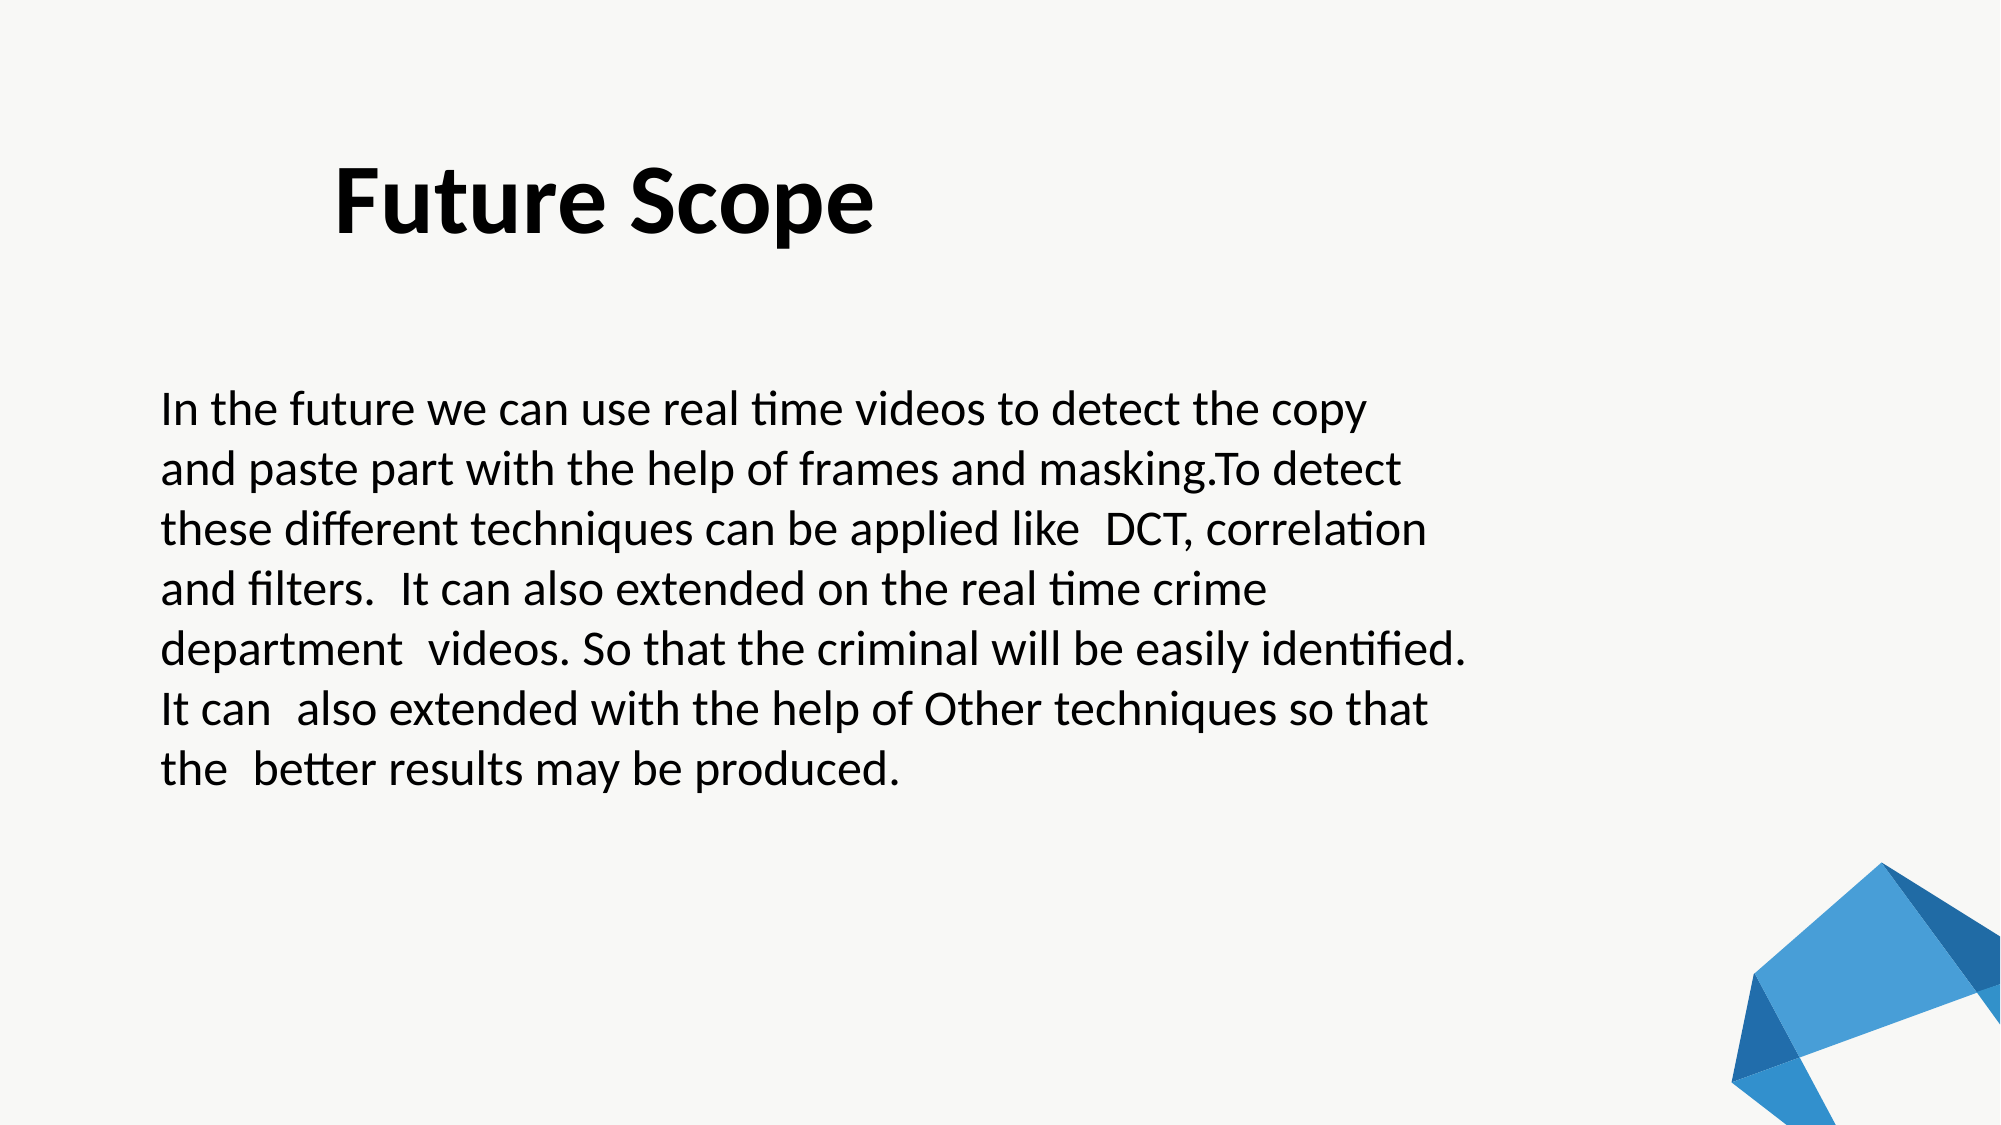

Future Scope
In the future we can use real time videos to detect the copy
and paste part with the help of frames and masking.To detect these different techniques can be applied like ﻿ DCT, correlation and filters. ﻿ It can also extended on the real time crime department ﻿ videos. So that the criminal will be easily identified. It can ﻿ also extended with the help of Other techniques so that the ﻿ better results may be produced.﻿